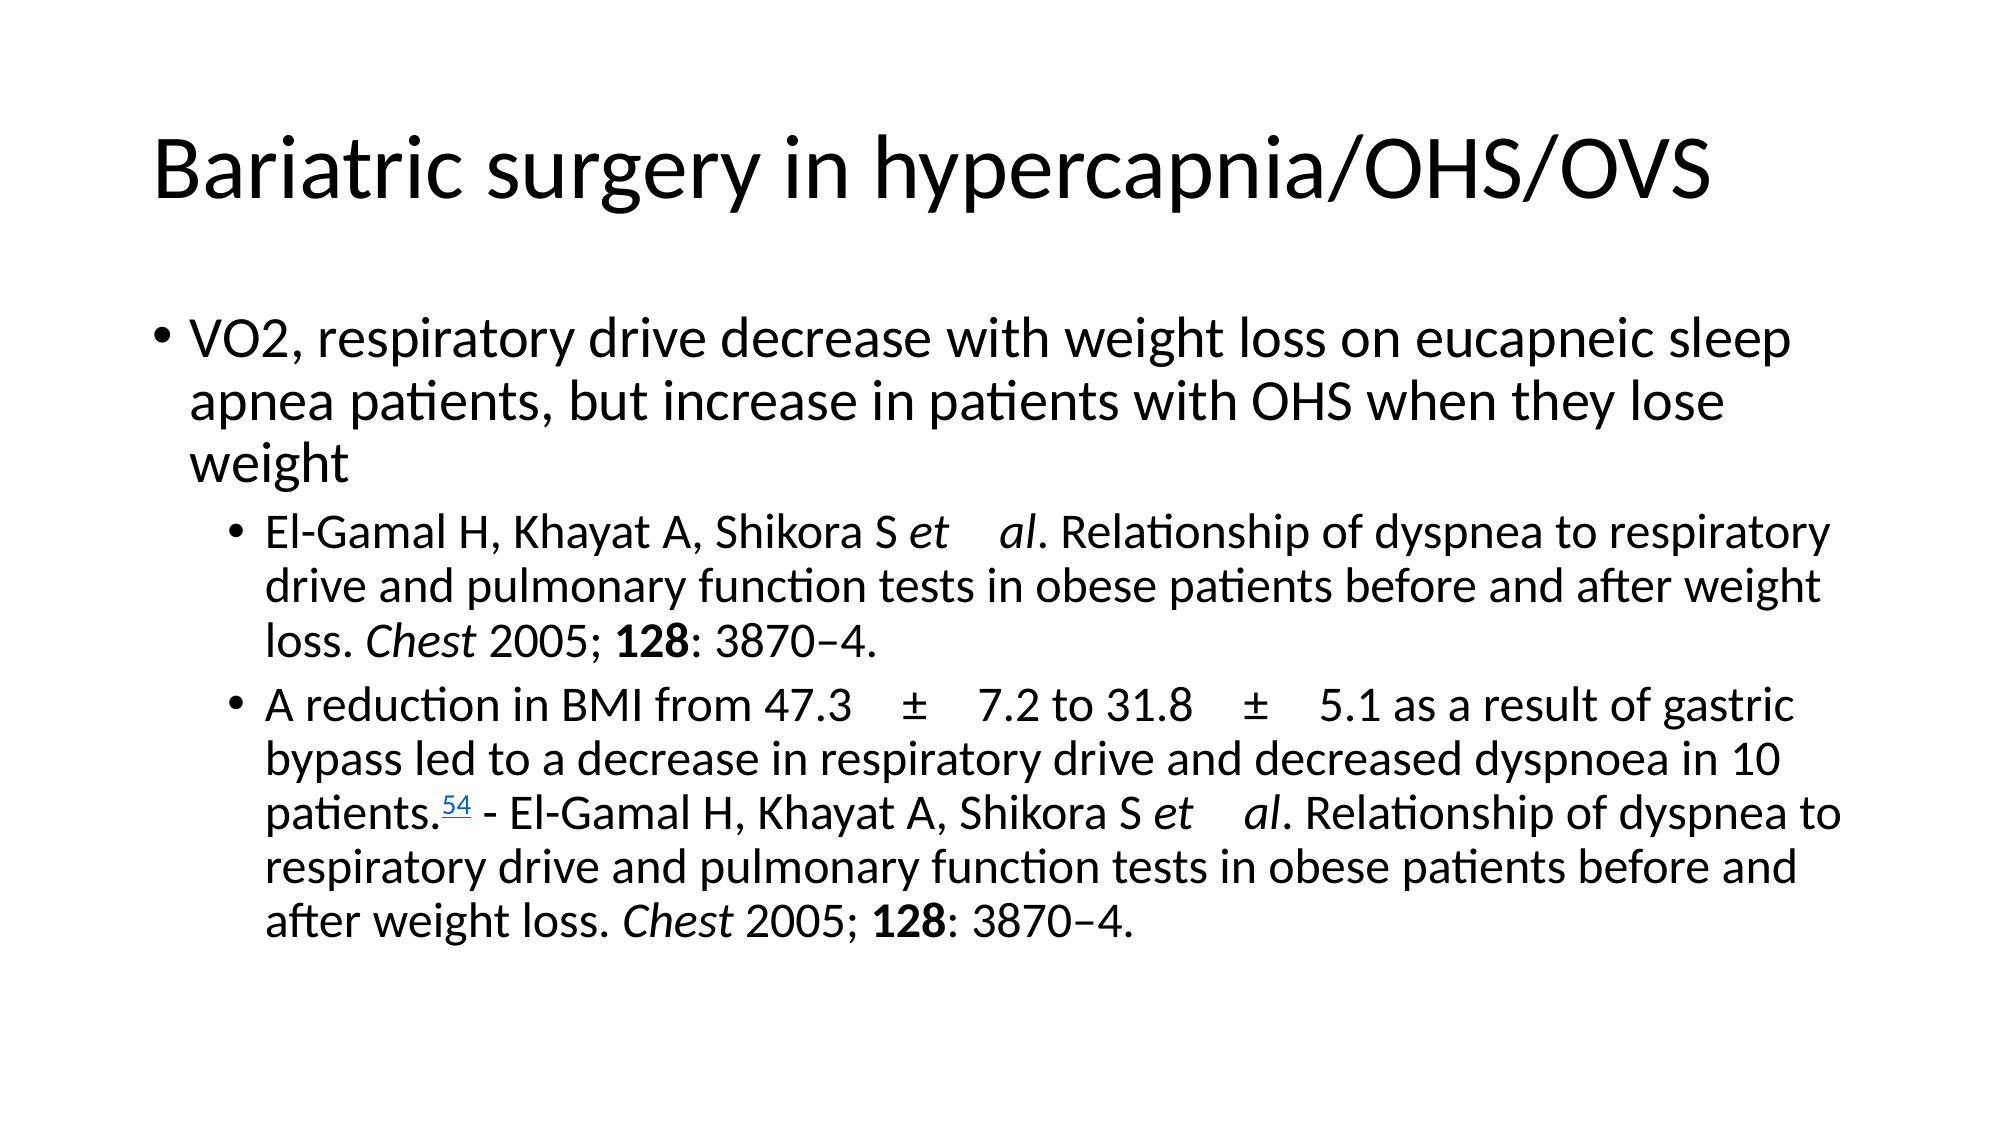

# Bariatric surgery in hypercapnia/OHS/OVS
VO2, respiratory drive decrease with weight loss on eucapneic sleep apnea patients, but increase in patients with OHS when they lose weight
El-Gamal H, Khayat A, Shikora S et al. Relationship of dyspnea to respiratory drive and pulmonary function tests in obese patients before and after weight loss. Chest 2005; 128: 3870–4.
A reduction in BMI from 47.3 ± 7.2 to 31.8 ± 5.1 as a result of gastric bypass led to a decrease in respiratory drive and decreased dyspnoea in 10 patients.54 - El-Gamal H, Khayat A, Shikora S et al. Relationship of dyspnea to respiratory drive and pulmonary function tests in obese patients before and after weight loss. Chest 2005; 128: 3870–4.